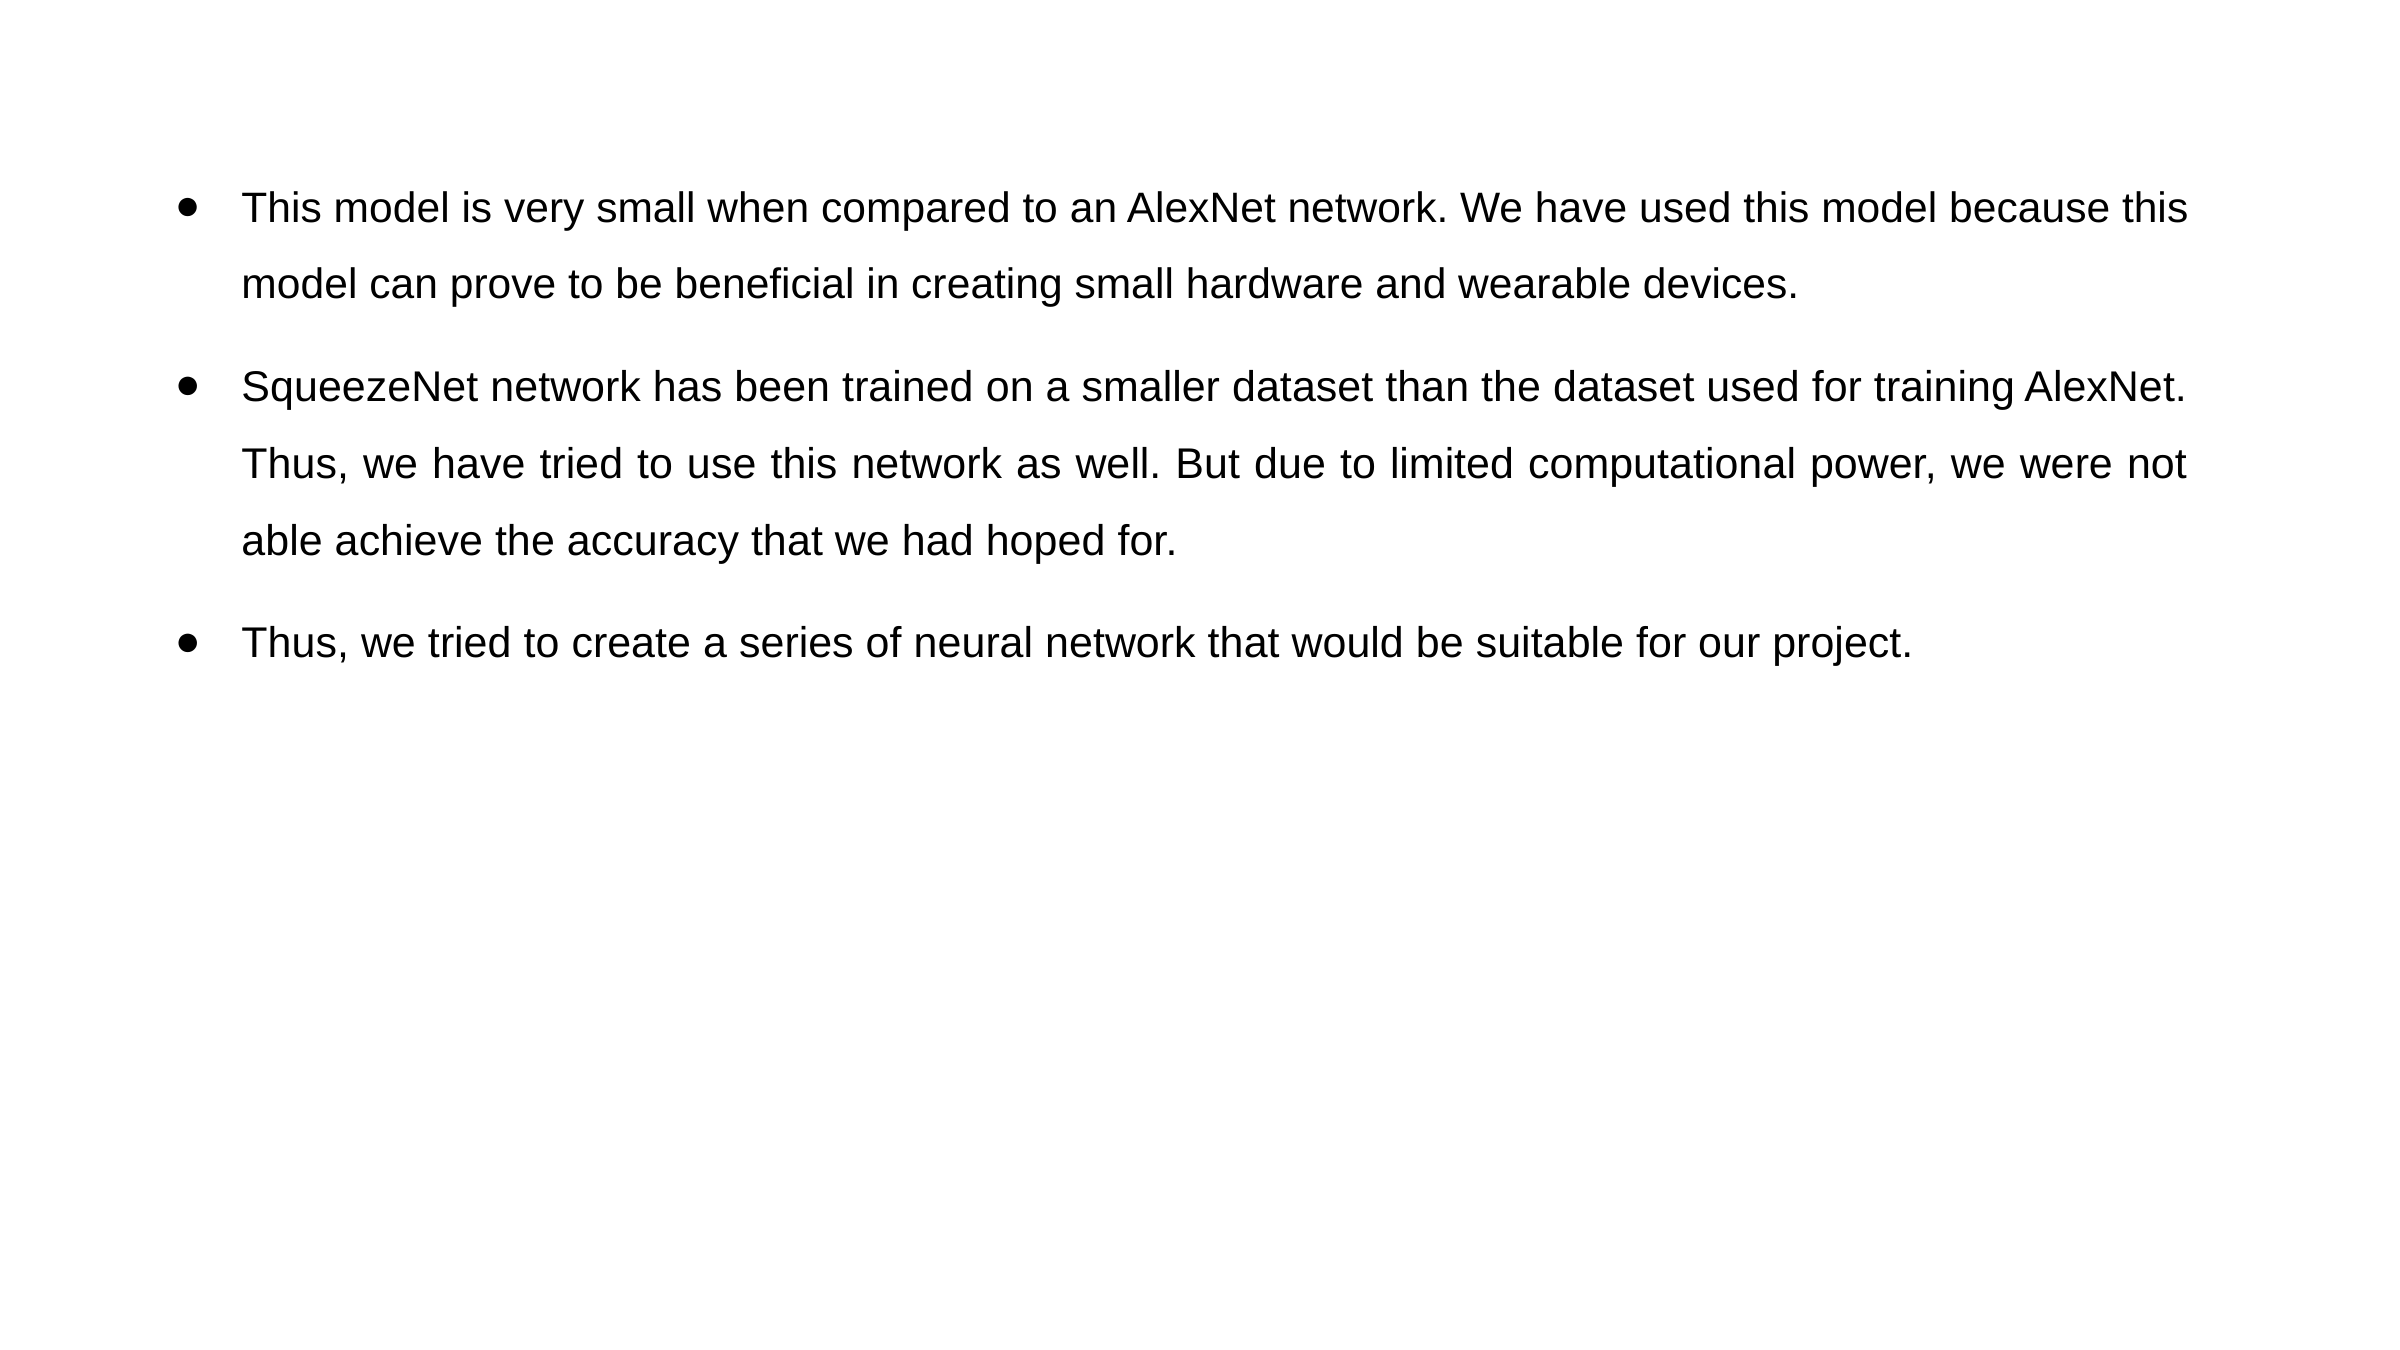

This model is very small when compared to an AlexNet network. We have used this model because this model can prove to be beneficial in creating small hardware and wearable devices.
SqueezeNet network has been trained on a smaller dataset than the dataset used for training AlexNet. Thus, we have tried to use this network as well. But due to limited computational power, we were not able achieve the accuracy that we had hoped for.
Thus, we tried to create a series of neural network that would be suitable for our project.